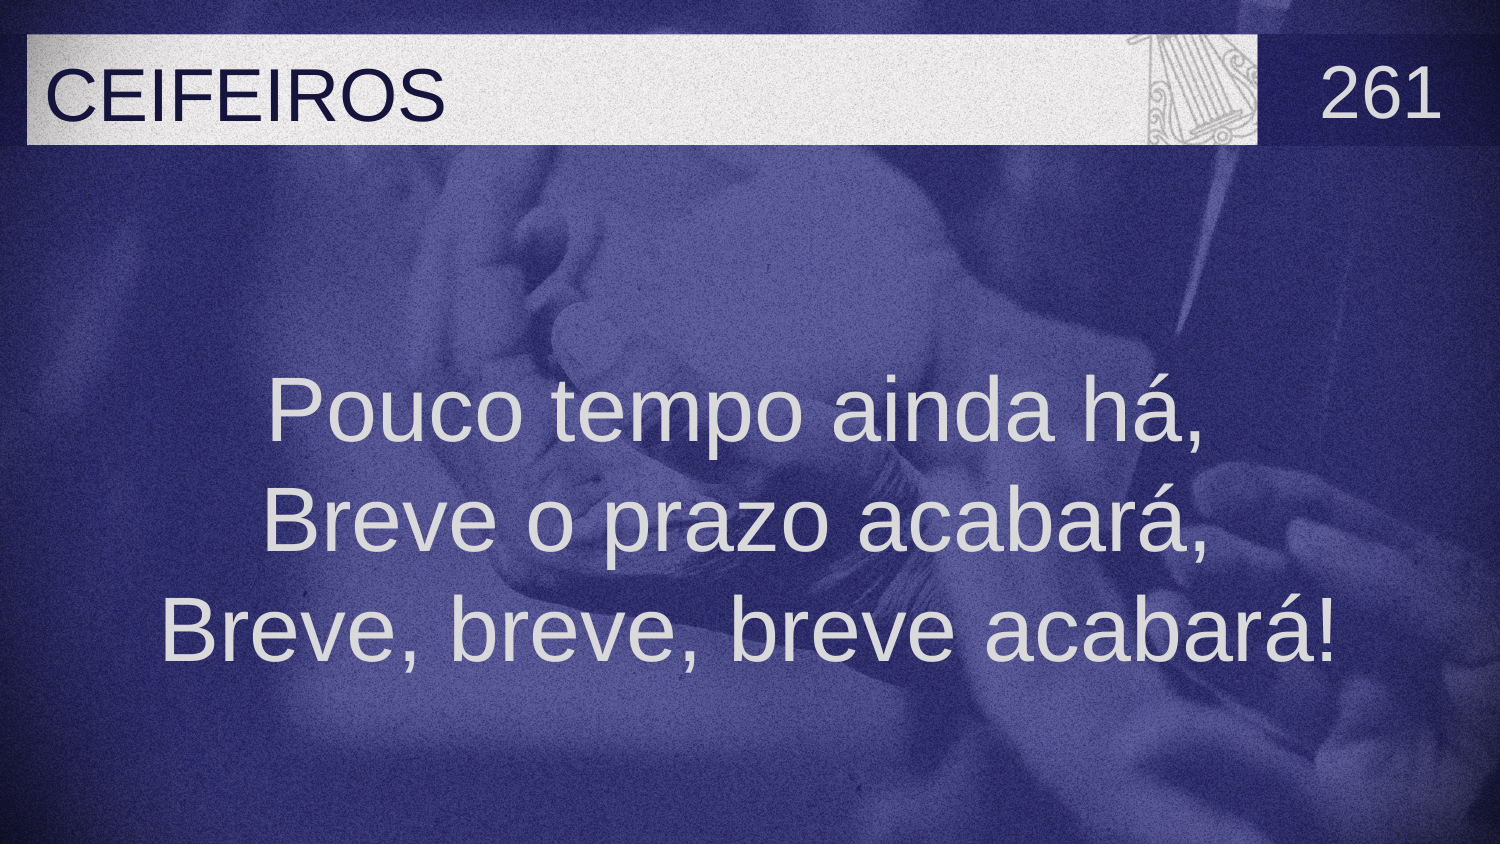

# CEIFEIROS
261
Pouco tempo ainda há,
Breve o prazo acabará,
Breve, breve, breve acabará!